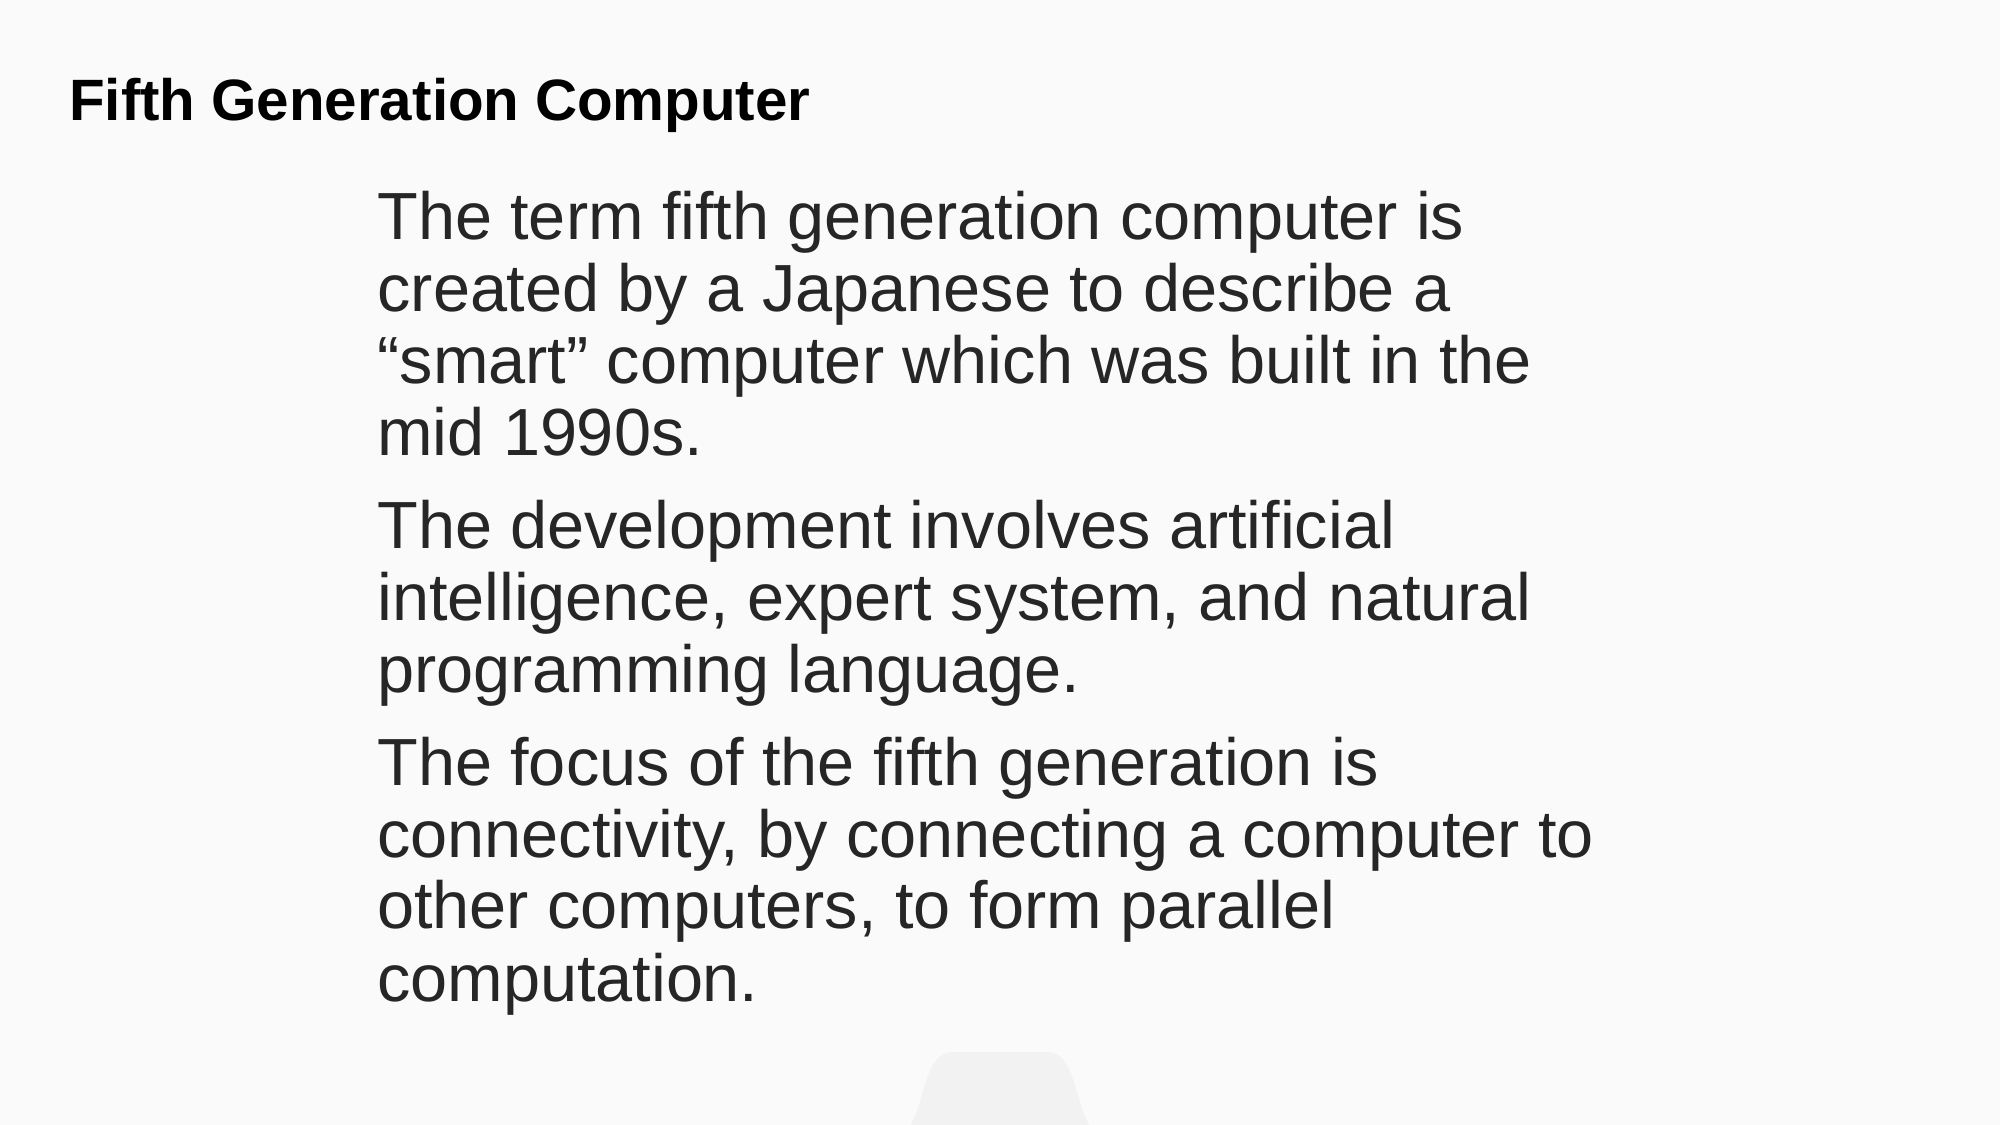

# Fifth Generation Computer
The term fifth generation computer is created by a Japanese to describe a “smart” computer which was built in the mid 1990s.
The development involves artificial intelligence, expert system, and natural programming language.
The focus of the fifth generation is connectivity, by connecting a computer to other computers, to form parallel computation.